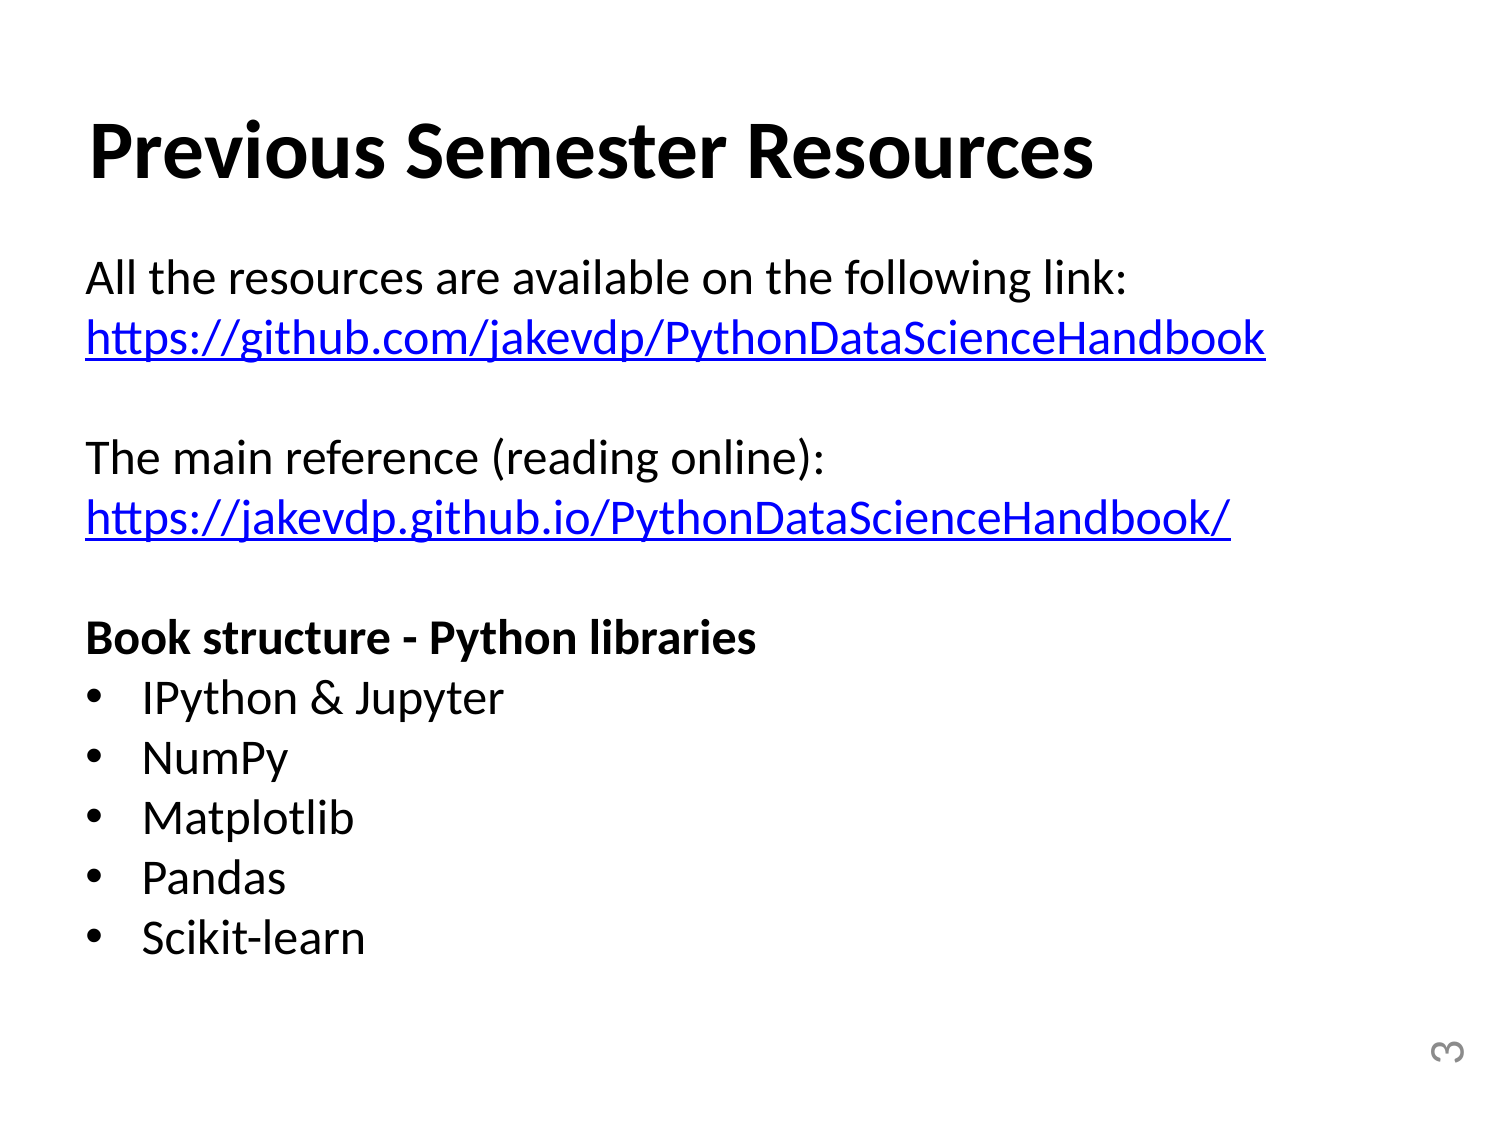

Previous Semester Resources
All the resources are available on the following link:
https://github.com/jakevdp/PythonDataScienceHandbook

The main reference (reading online):
https://jakevdp.github.io/PythonDataScienceHandbook/

Book structure - Python libraries
IPython & Jupyter
NumPy
Matplotlib
Pandas
Scikit-learn
3